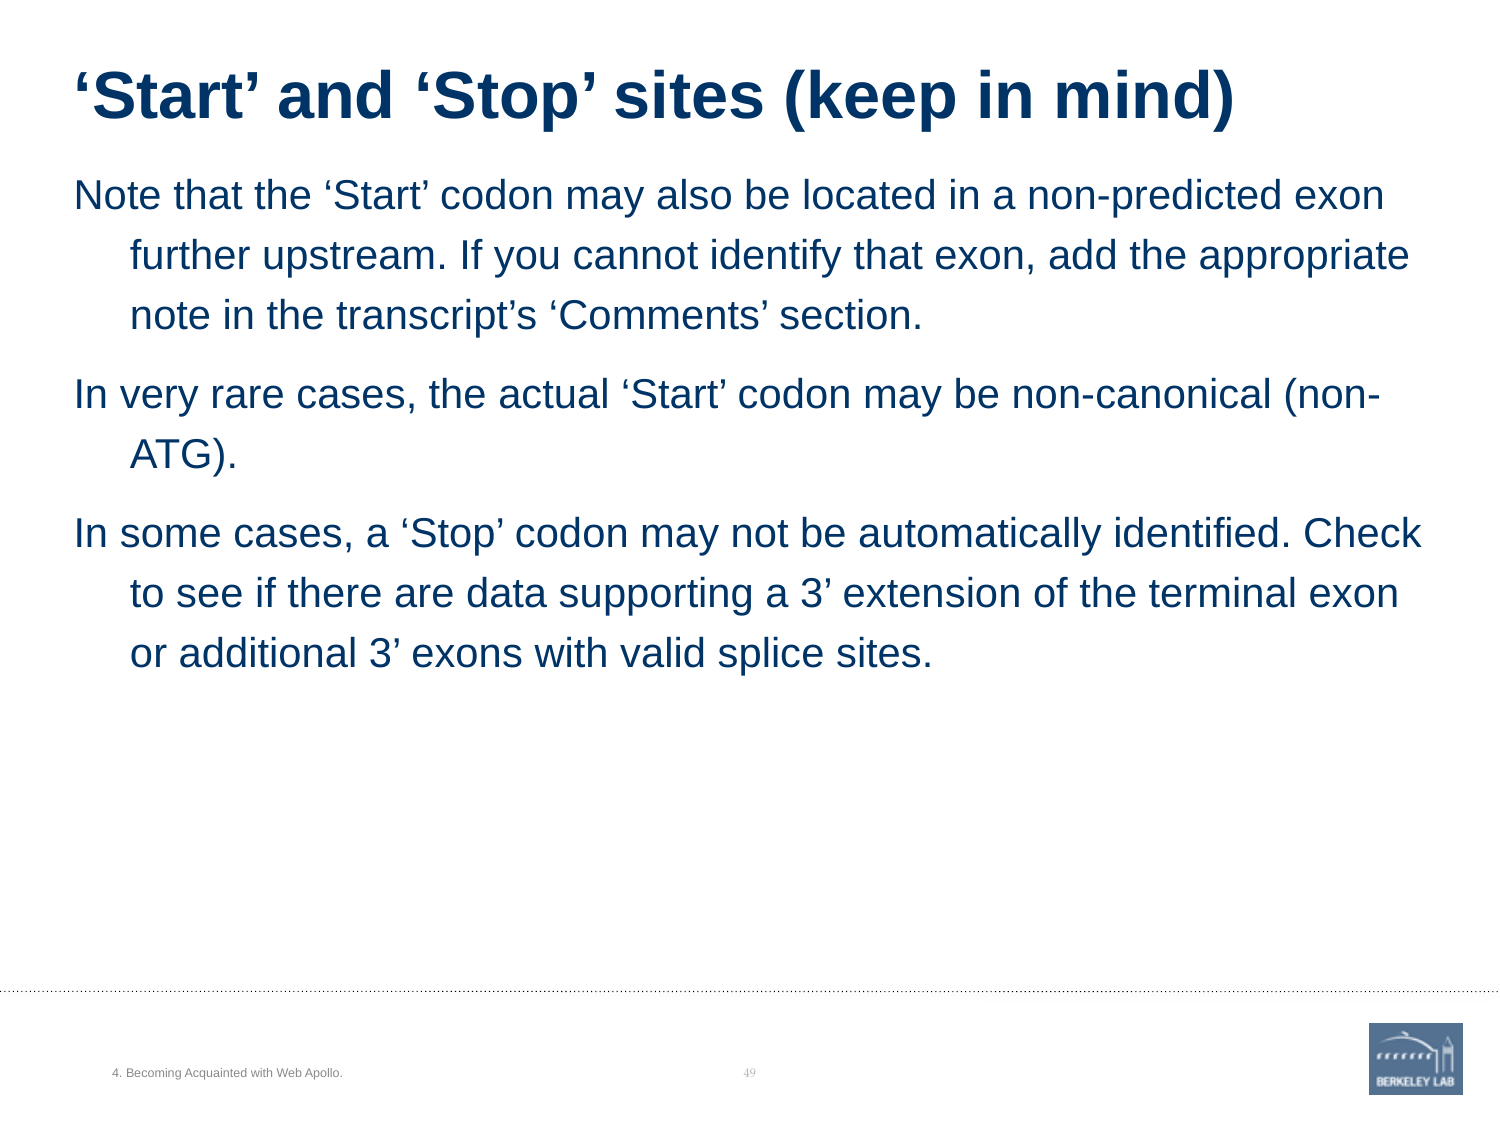

‘Start’ and ‘Stop’ sites (keep in mind)
Note that the ‘Start’ codon may also be located in a non-predicted exon further upstream. If you cannot identify that exon, add the appropriate note in the transcript’s ‘Comments’ section.
In very rare cases, the actual ‘Start’ codon may be non-canonical (non-ATG).
In some cases, a ‘Stop’ codon may not be automatically identified. Check to see if there are data supporting a 3’ extension of the terminal exon or additional 3’ exons with valid splice sites.
4. Becoming Acquainted with Web Apollo.
49
49 |